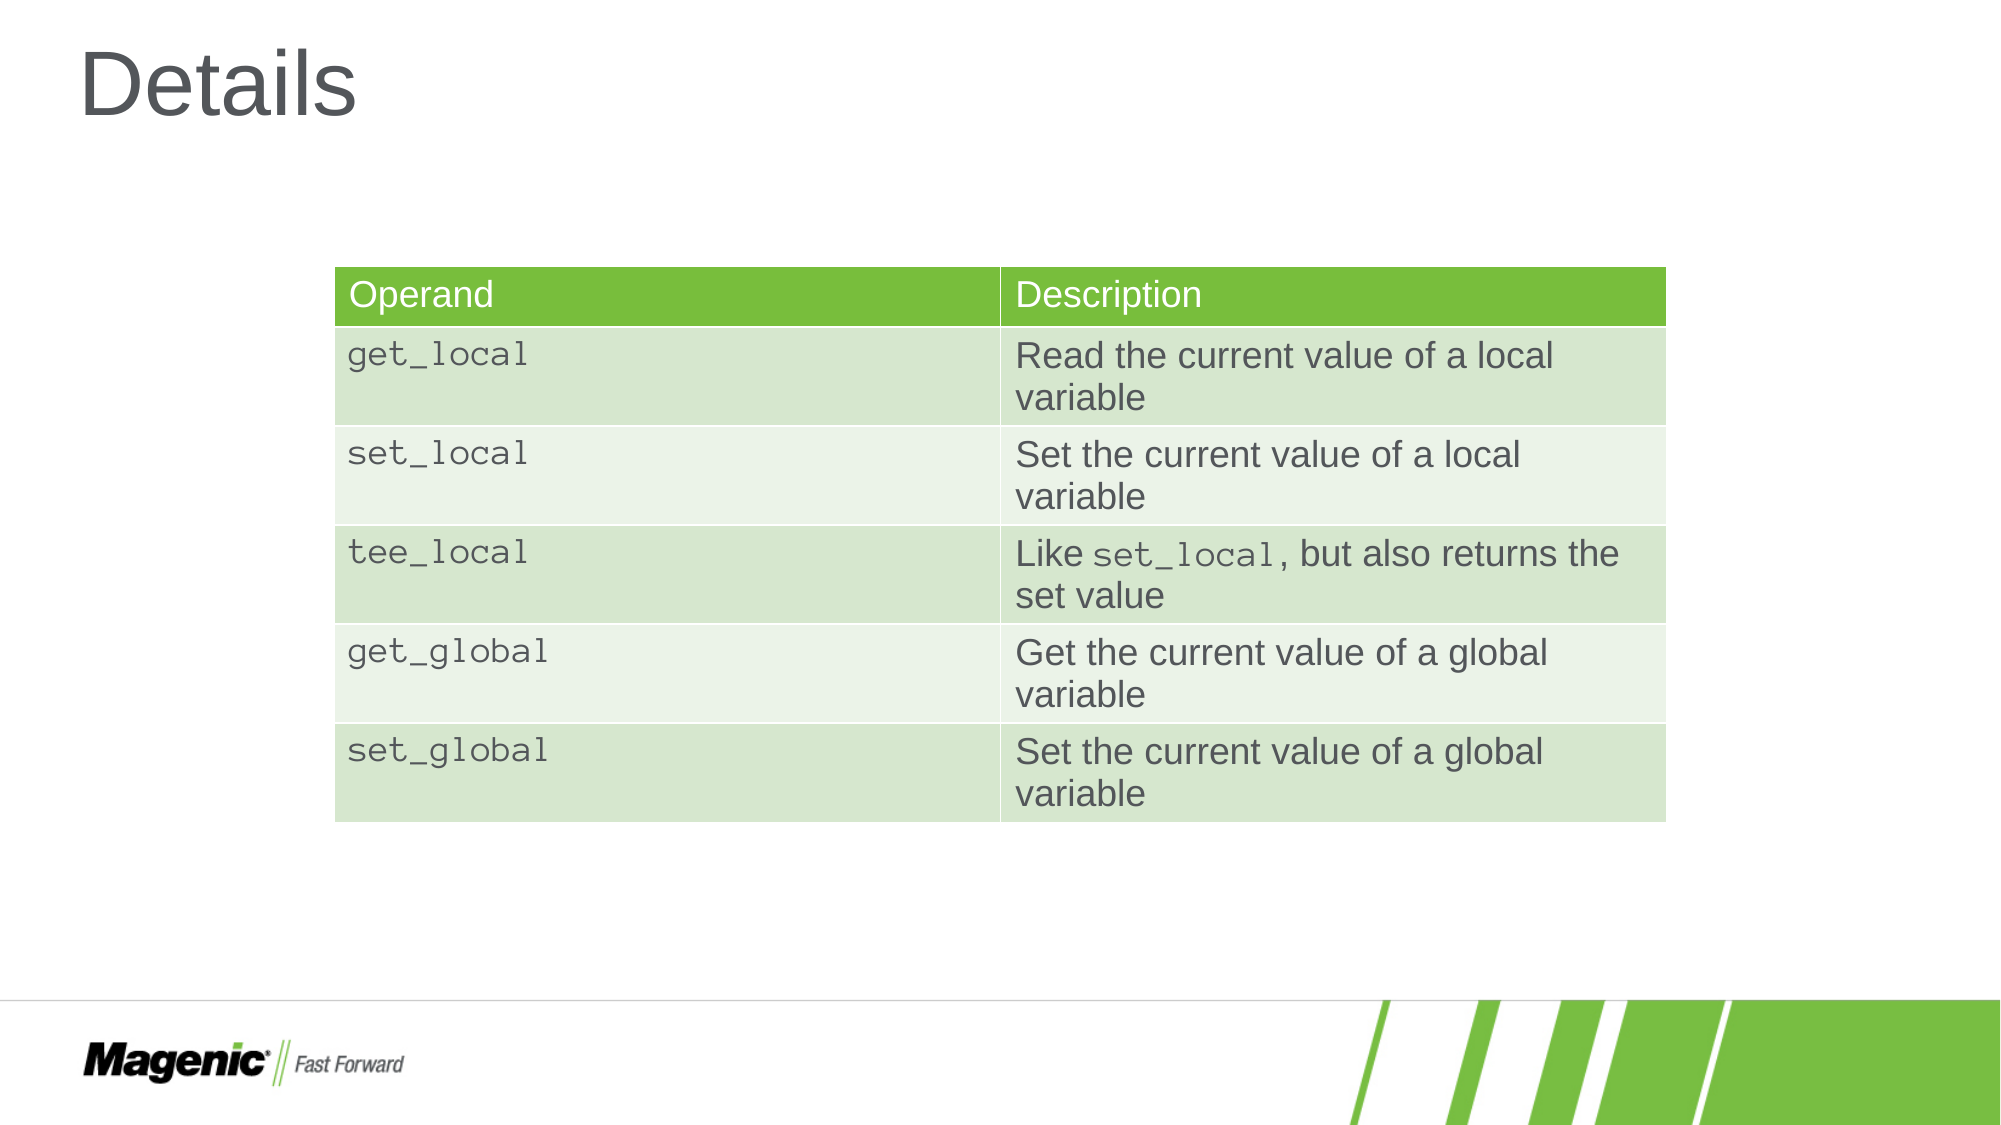

# Details
| Operand | Description |
| --- | --- |
| get\_local | Read the current value of a local variable |
| set\_local | Set the current value of a local variable |
| tee\_local | Like set\_local, but also returns the set value |
| get\_global | Get the current value of a global variable |
| set\_global | Set the current value of a global variable |